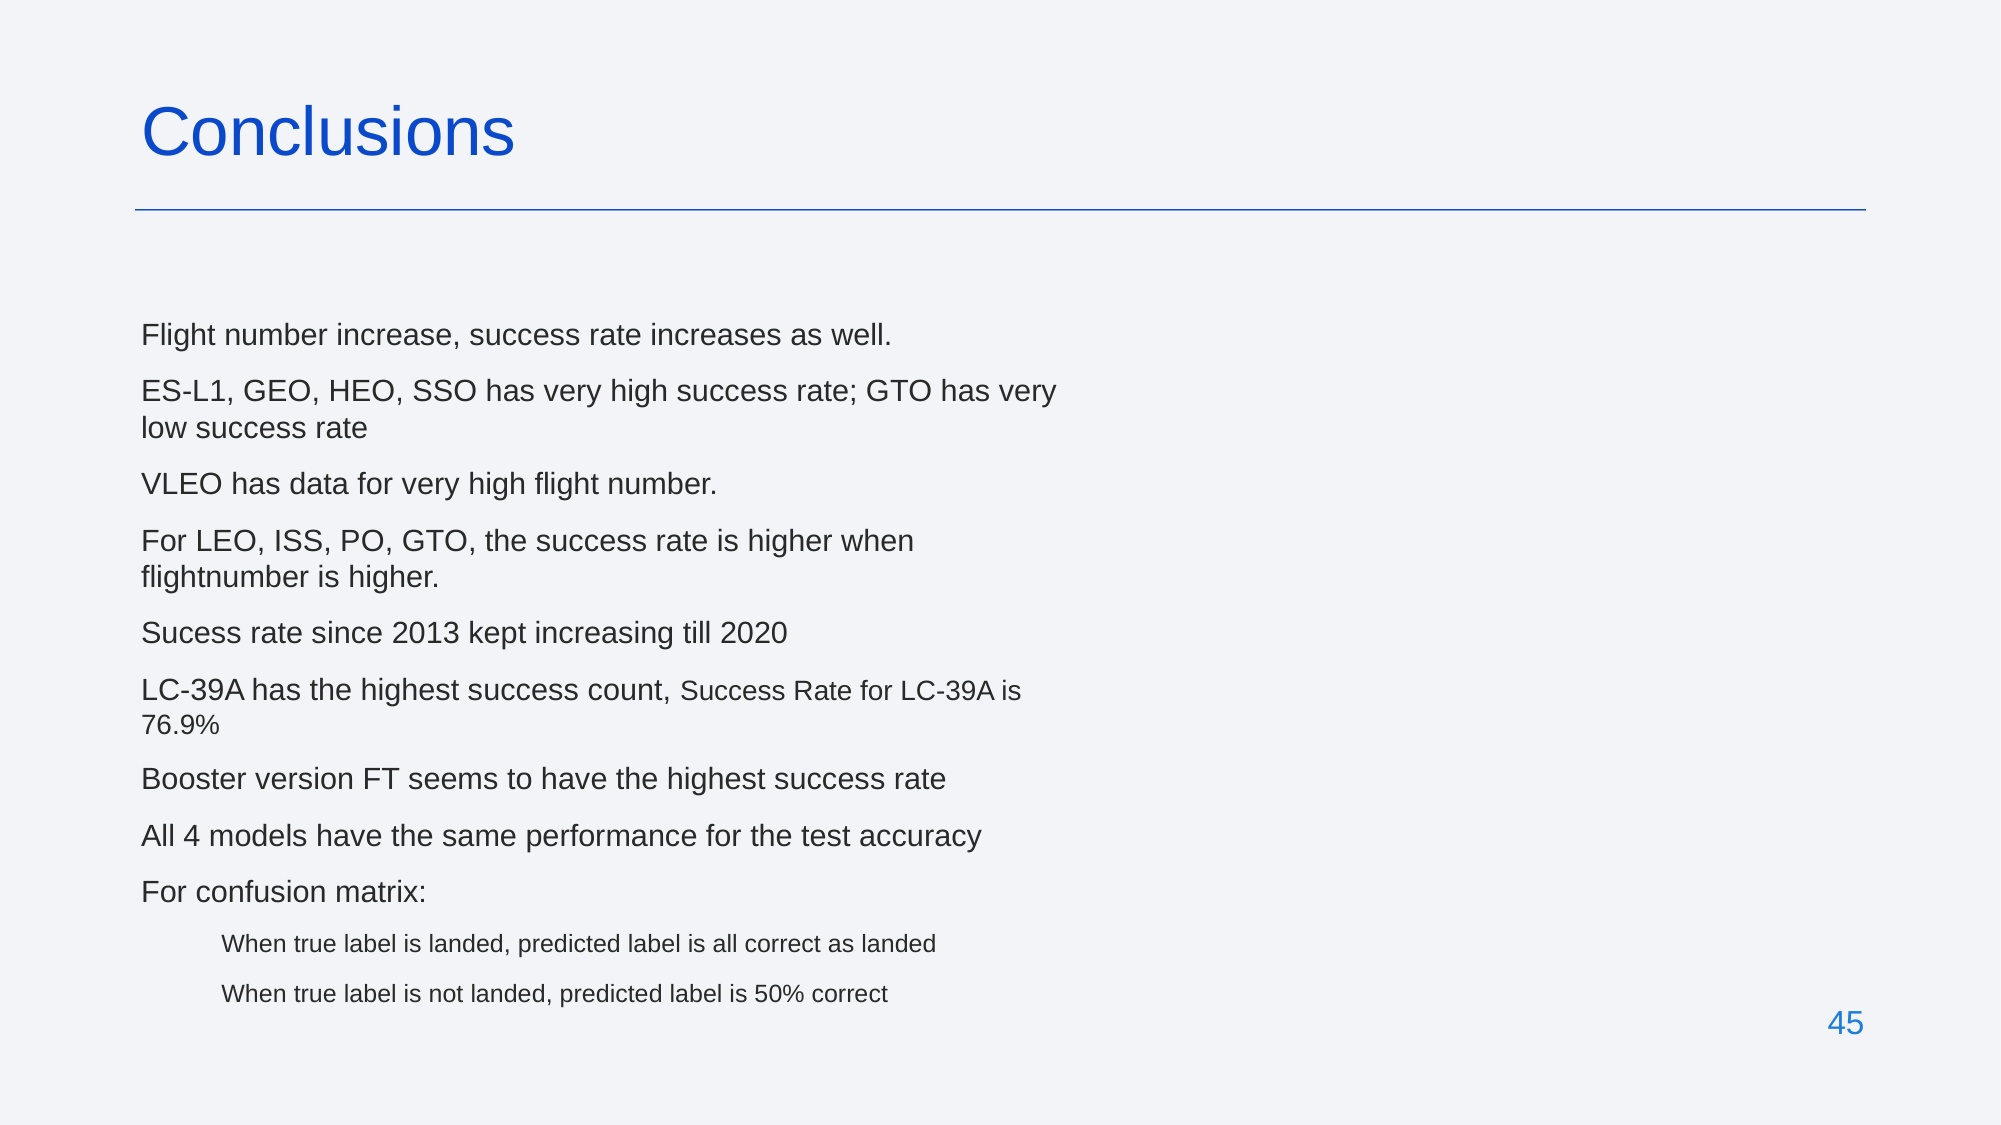

Conclusions
Flight number increase, success rate increases as well.
ES-L1, GEO, HEO, SSO has very high success rate; GTO has very low success rate
VLEO has data for very high flight number.
For LEO, ISS, PO, GTO, the success rate is higher when flightnumber is higher.
Sucess rate since 2013 kept increasing till 2020
LC-39A has the highest success count, Success Rate for LC-39A is 76.9%
Booster version FT seems to have the highest success rate
All 4 models have the same performance for the test accuracy
For confusion matrix:
When true label is landed, predicted label is all correct as landed
When true label is not landed, predicted label is 50% correct

45